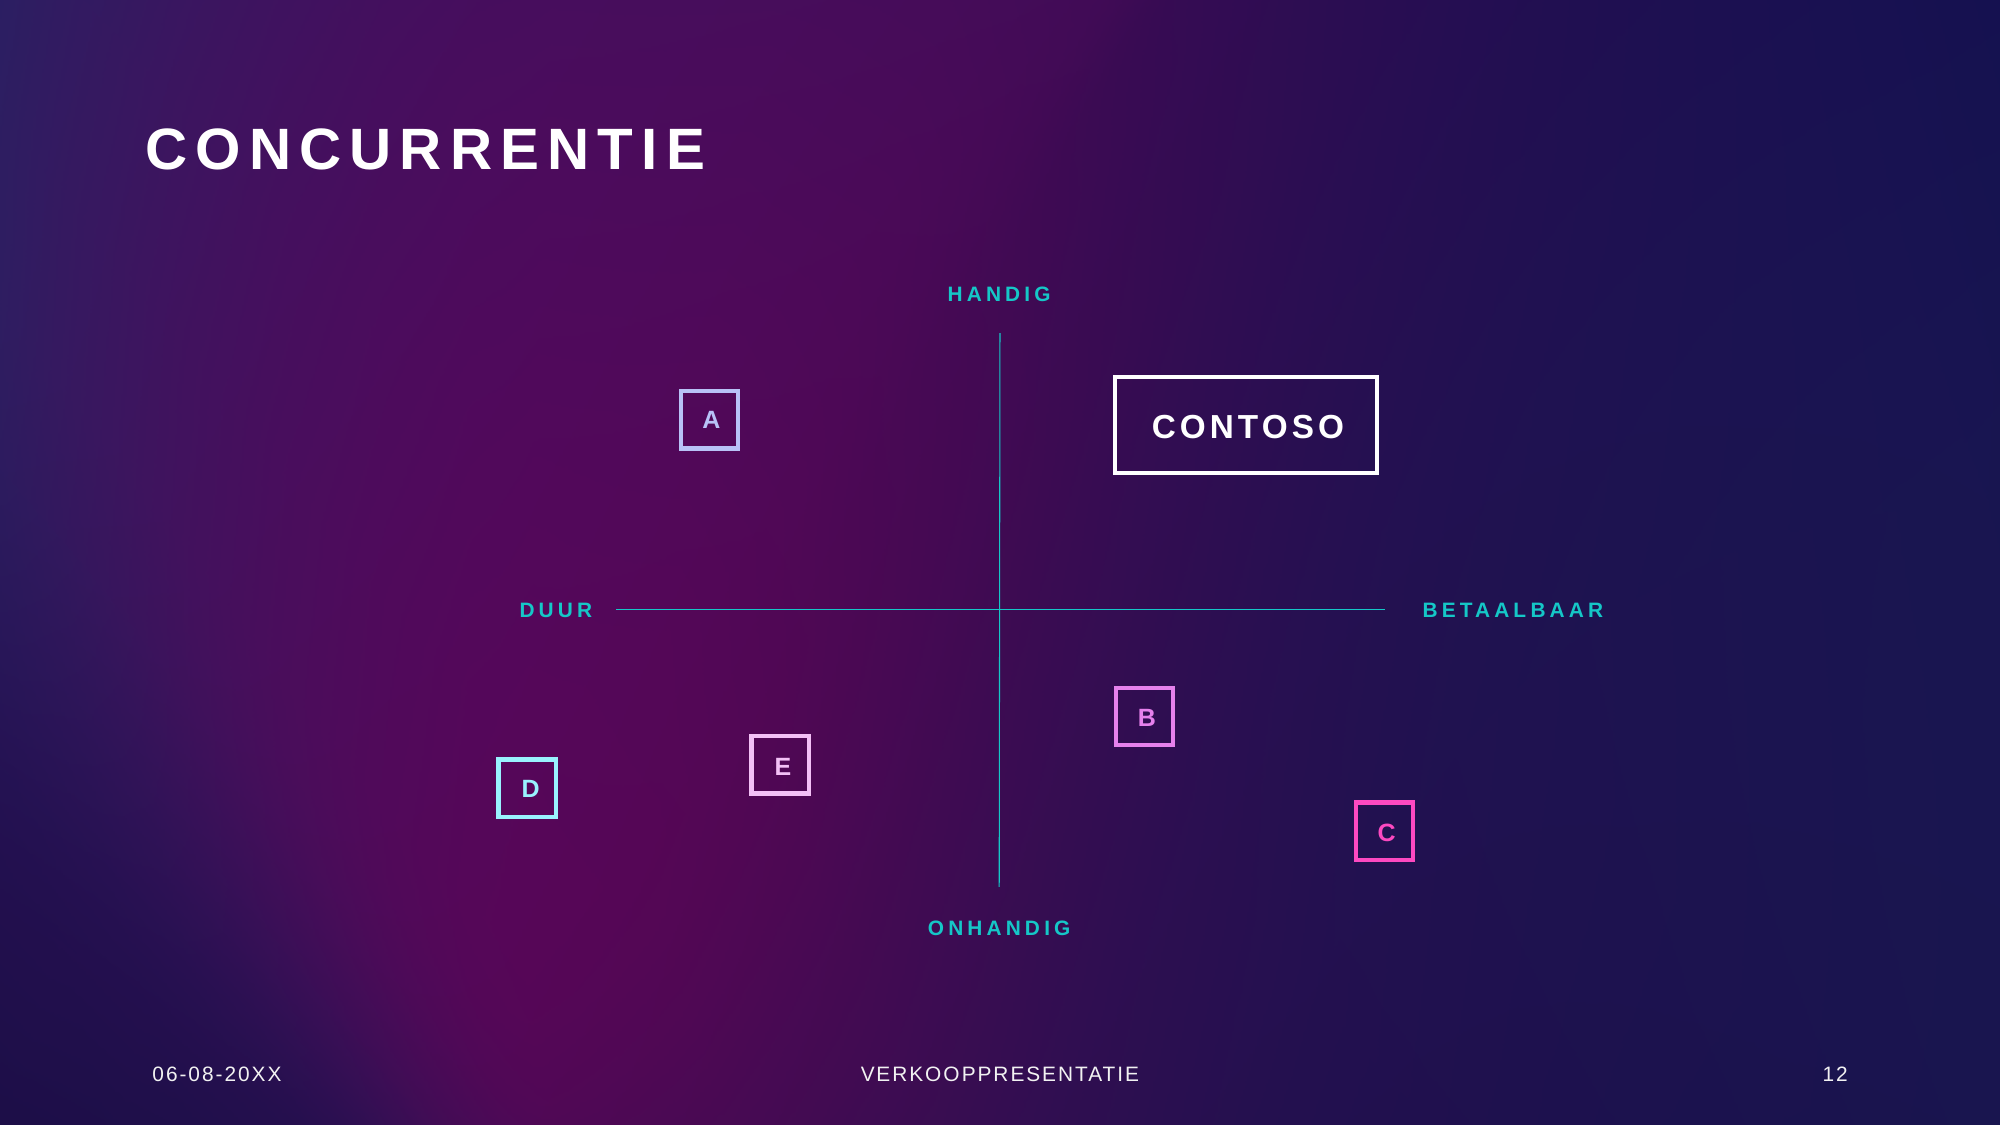

# concurrentie
Handig
Contoso

A

Duur
Betaalbaar
B

E

D

C

Onhandig
06-08-20XX
VERKOOPPRESENTATIE
12